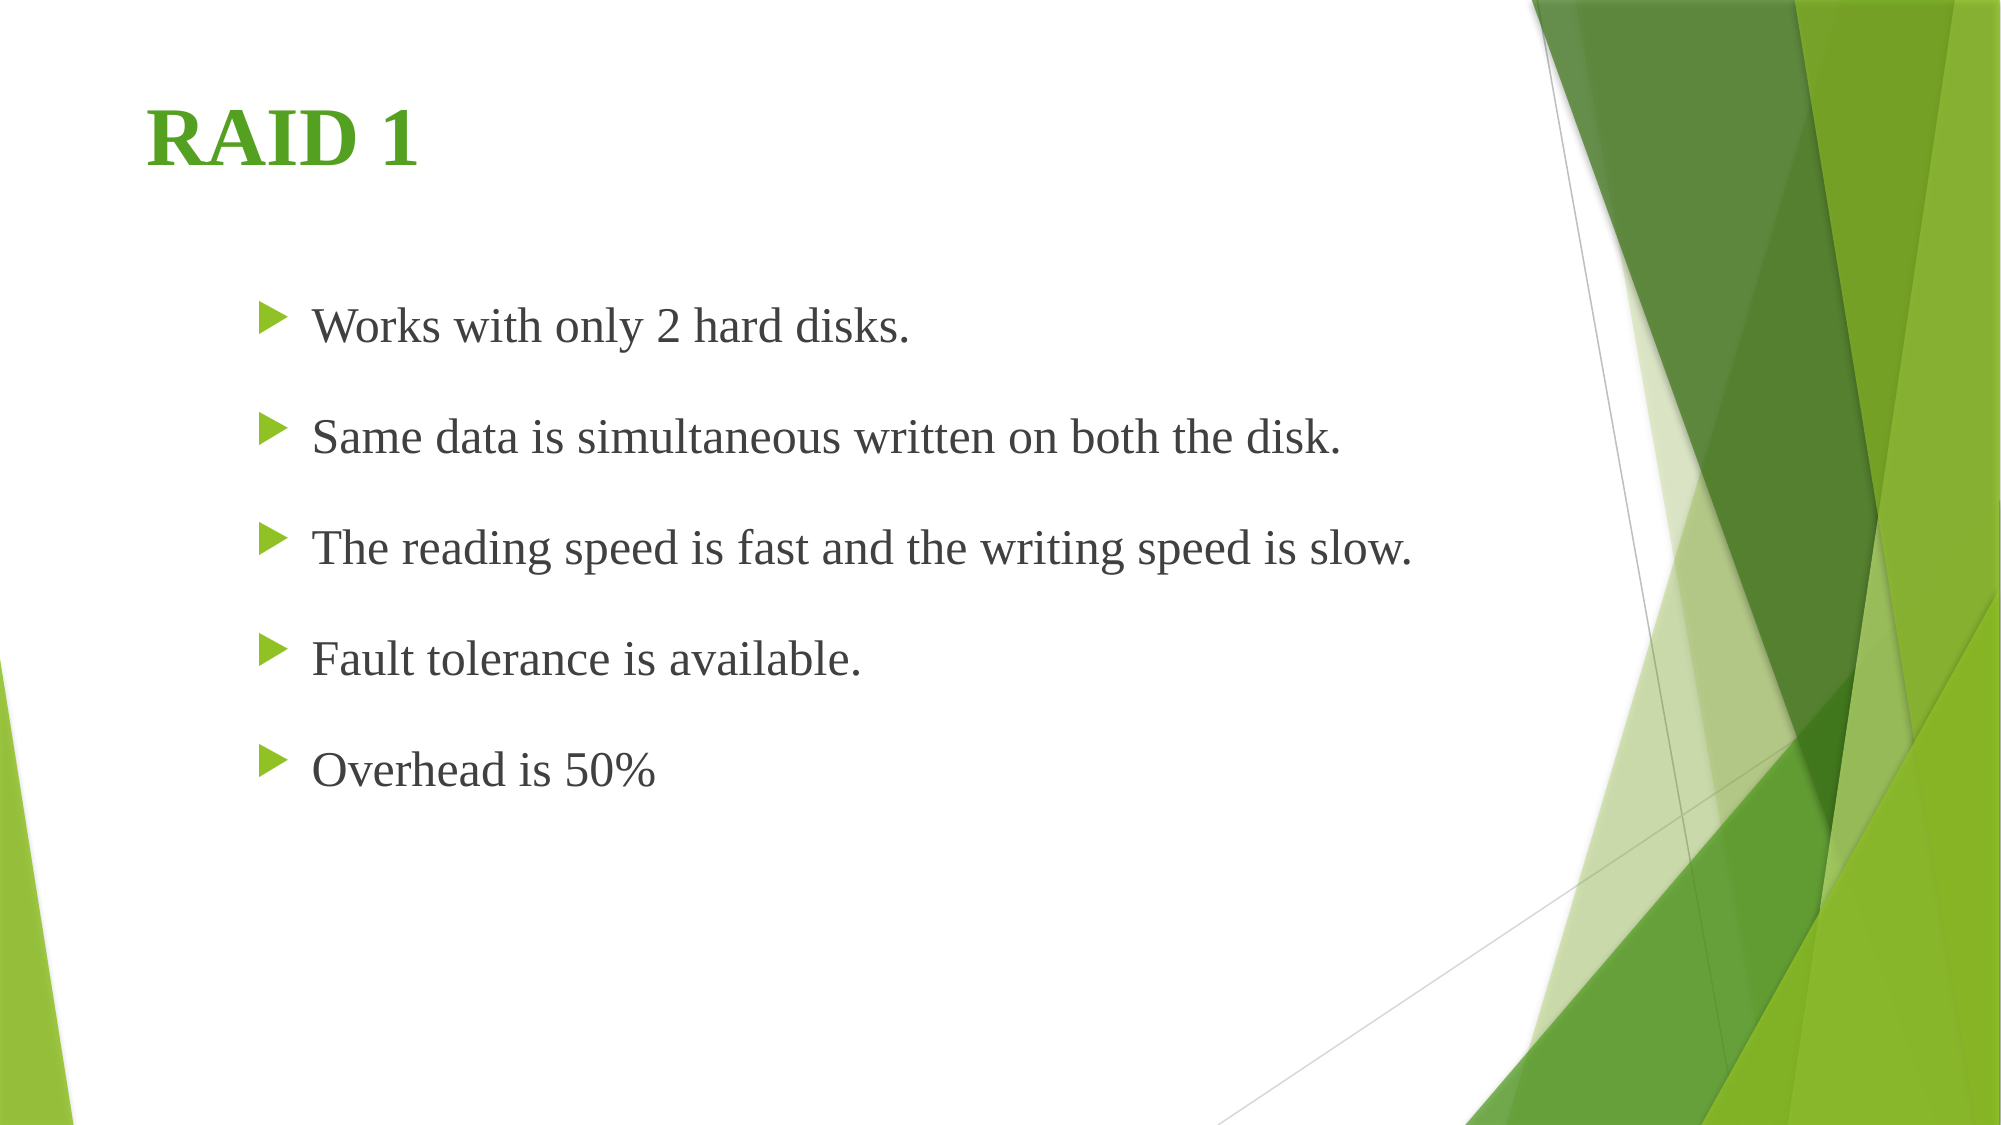

# RAID 1
Works with only 2 hard disks.
Same data is simultaneous written on both the disk.
The reading speed is fast and the writing speed is slow.
Fault tolerance is available.
Overhead is 50%